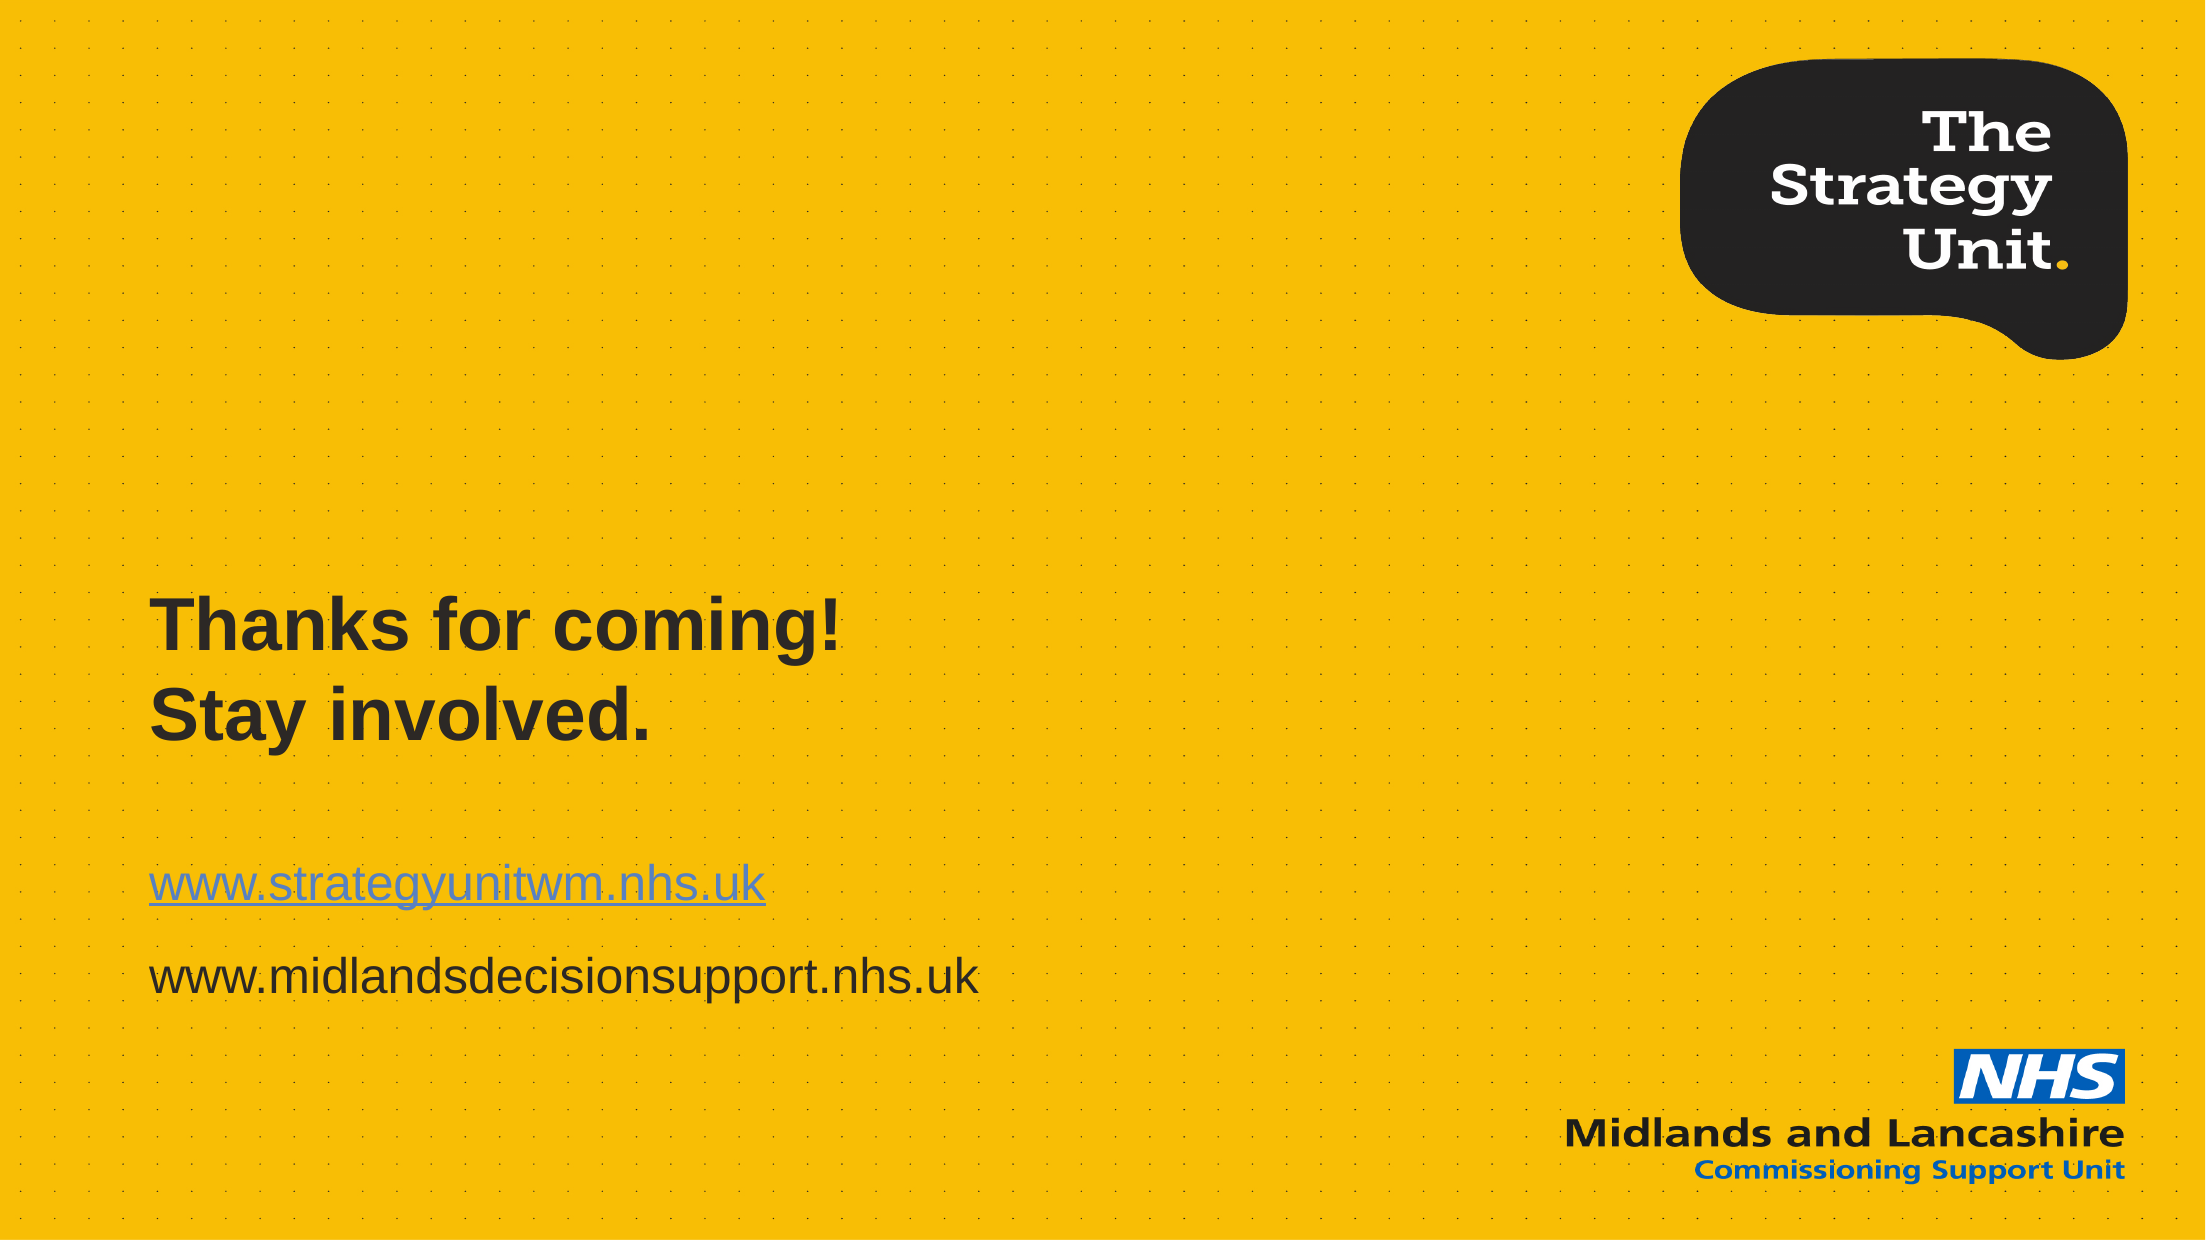

# Thanks for coming! Stay involved.
www.strategyunitwm.nhs.uk
www.midlandsdecisionsupport.nhs.uk